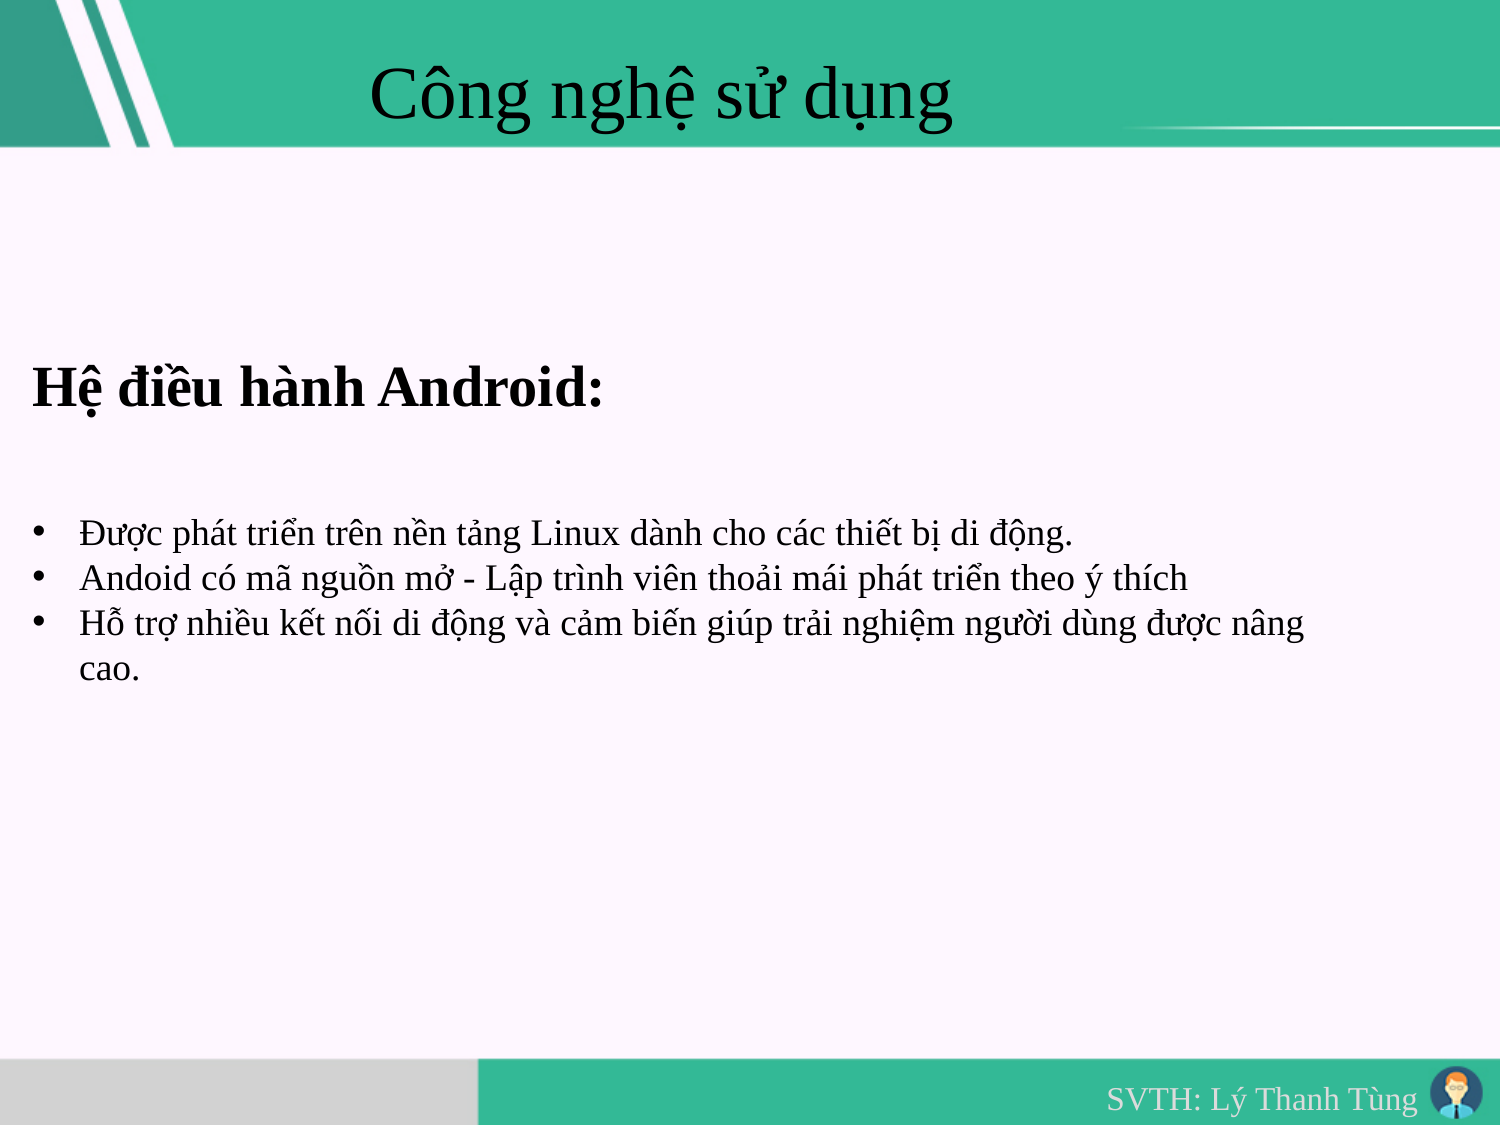

Công nghệ sử dụng
Hệ điều hành Android:

Được phát triển trên nền tảng Linux dành cho các thiết bị di động.
Andoid có mã nguồn mở - Lập trình viên thoải mái phát triển theo ý thích
Hỗ trợ nhiều kết nối di động và cảm biến giúp trải nghiệm người dùng được nâng cao.

SVTH: Lý Thanh Tùng